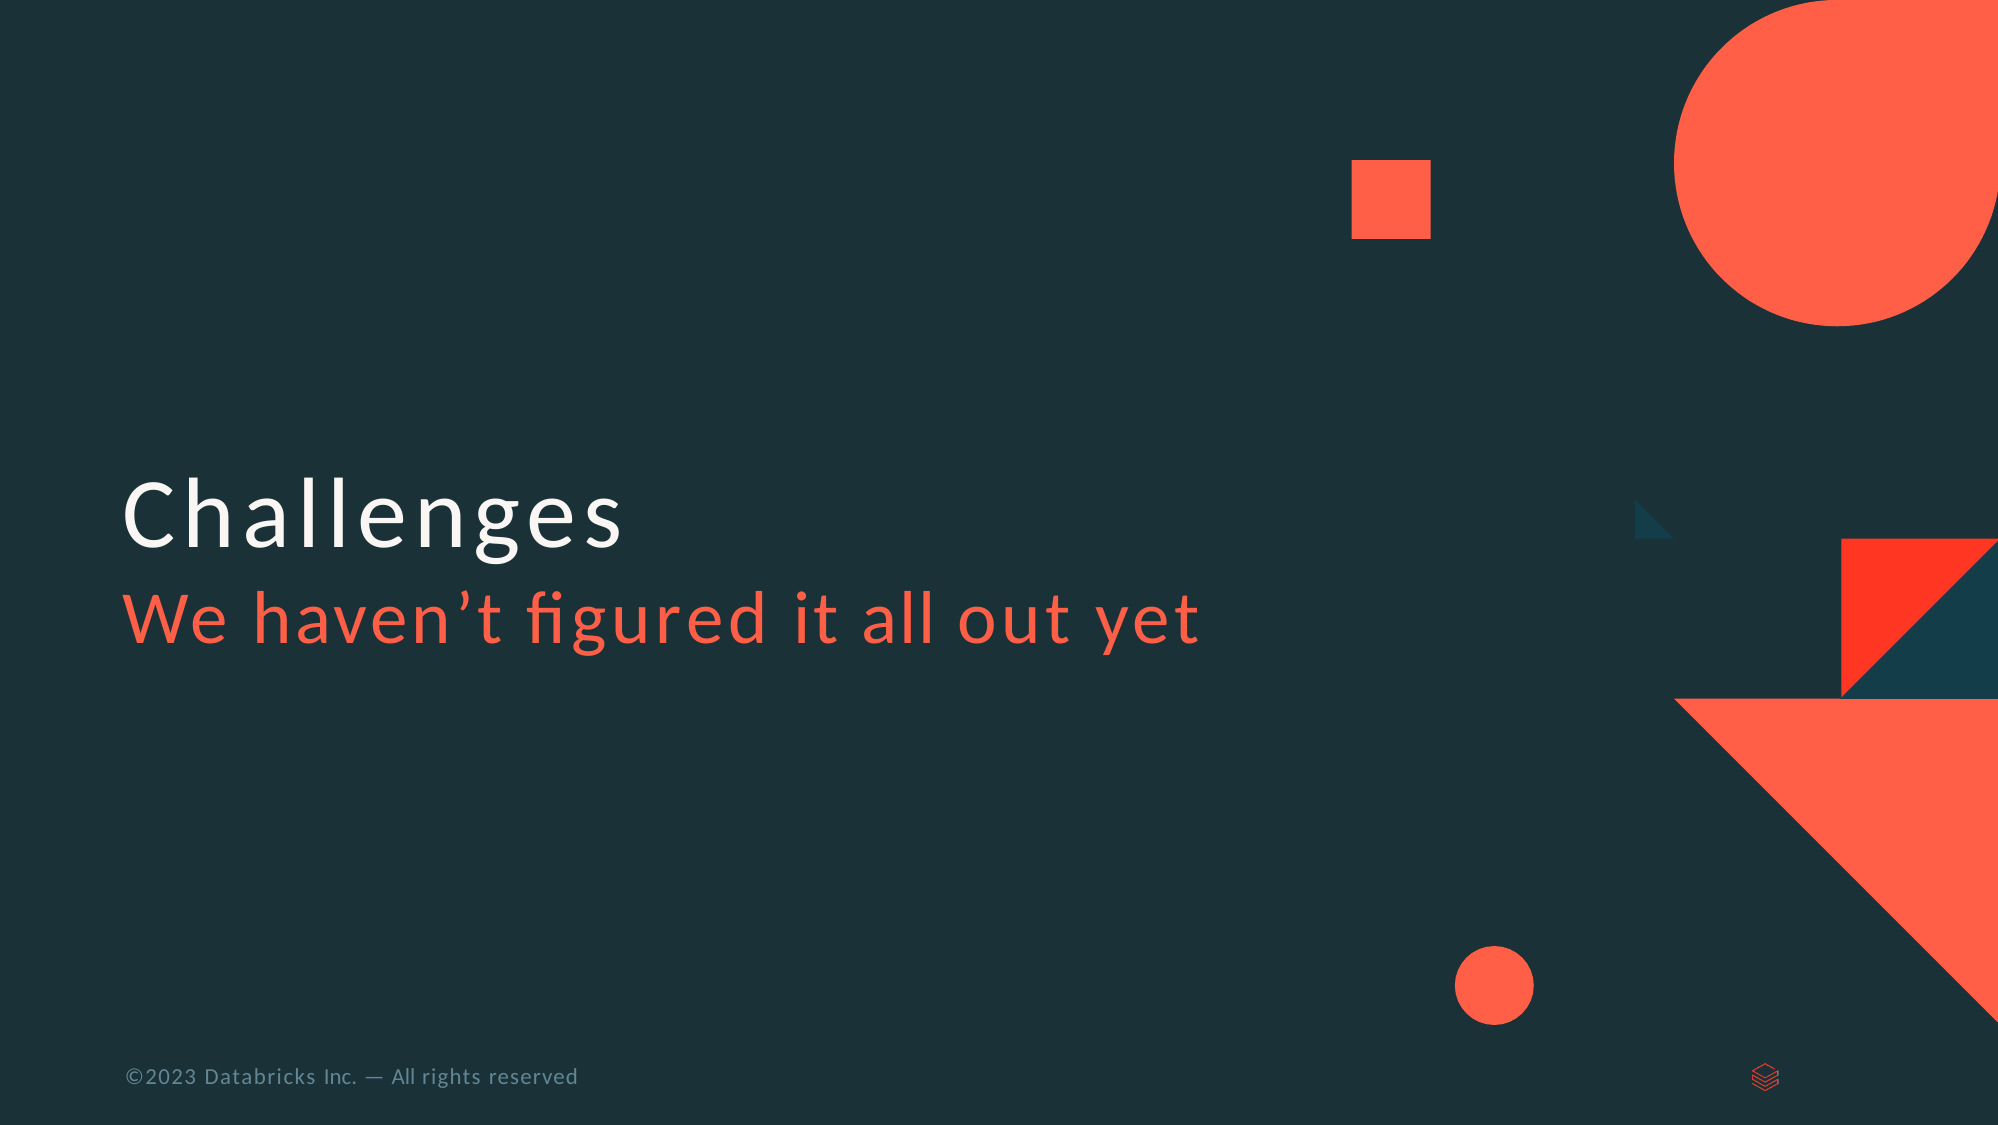

# Challenges
We haven’t ﬁgured it all out yet

©2023 Databricks Inc. — All rights reserved